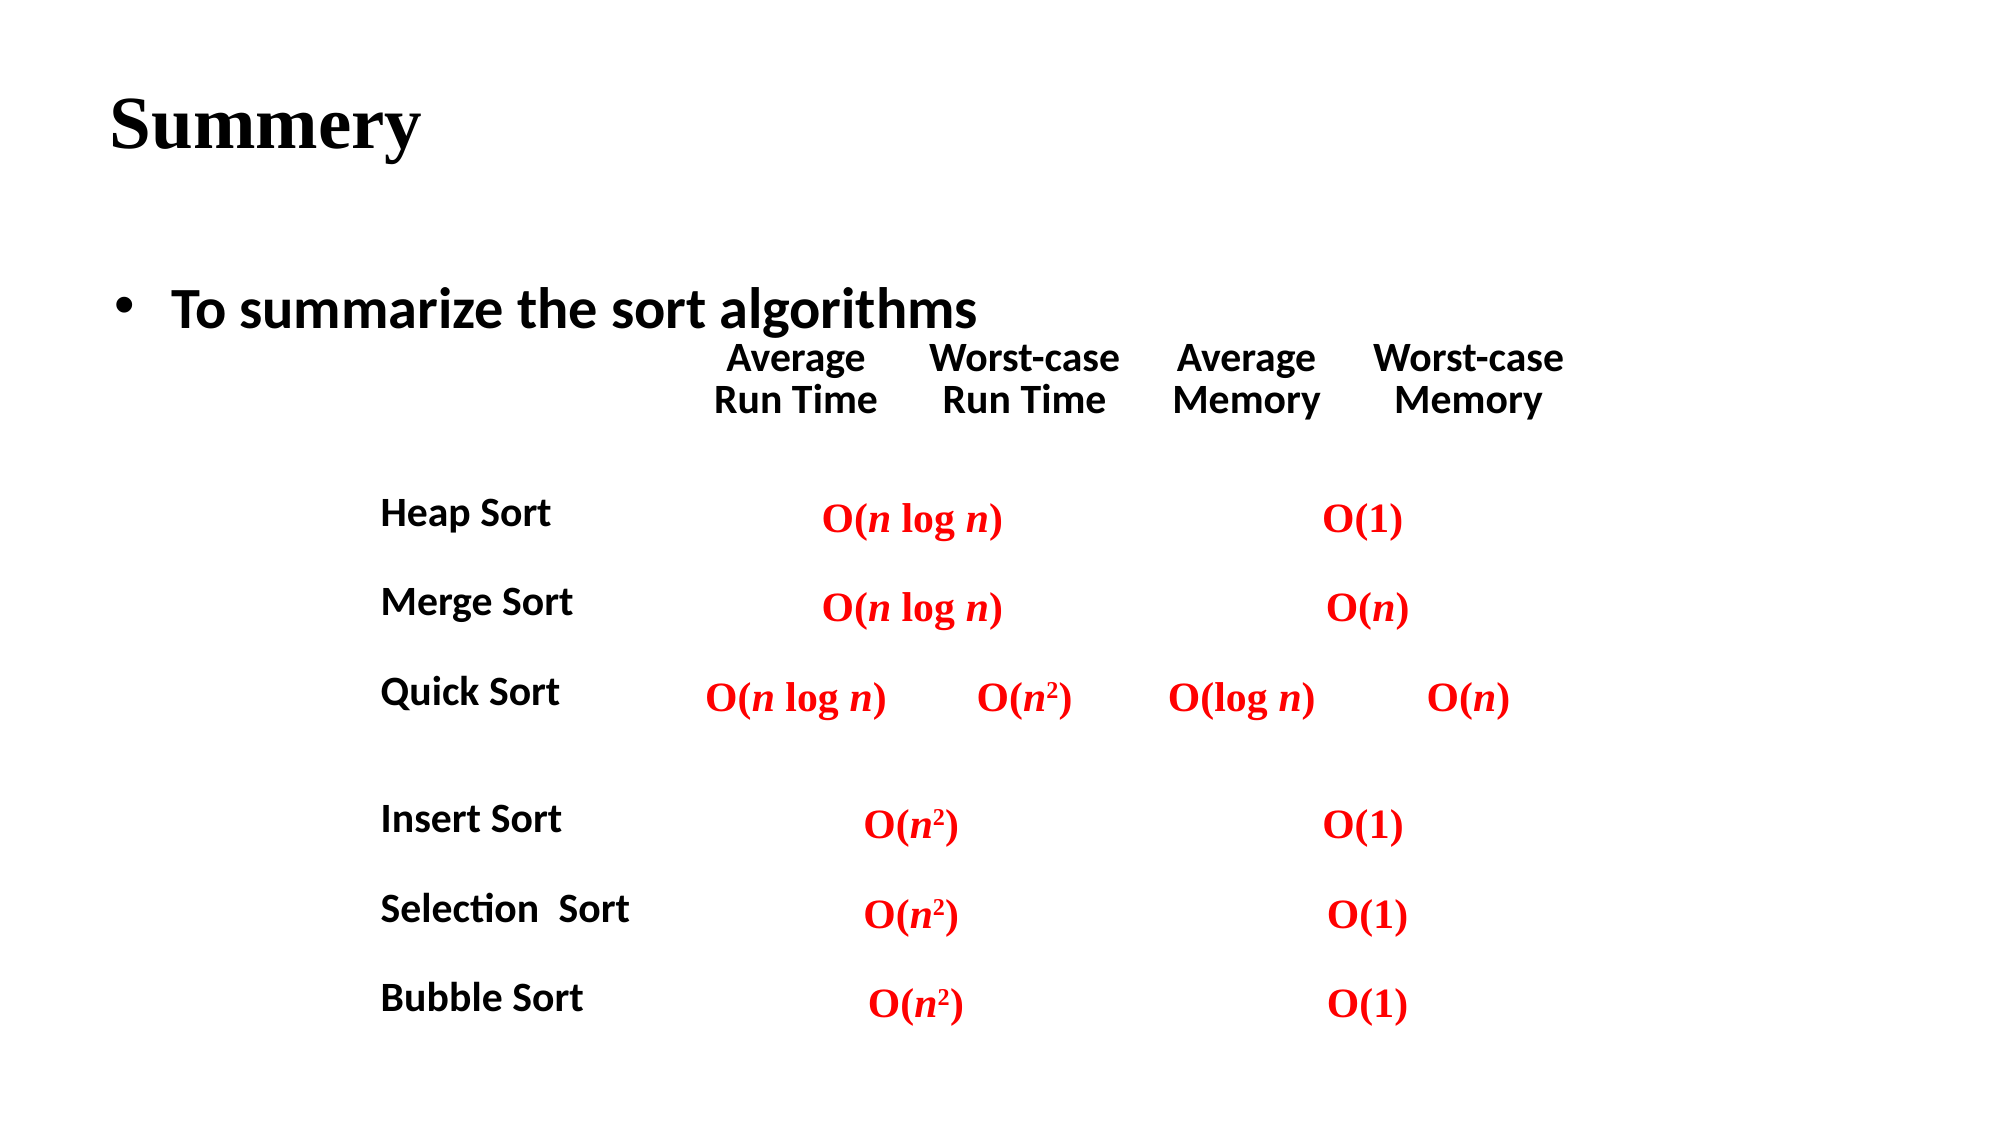

# Summery
To summarize the sort algorithms
|  | Average Run Time | Worst-case Run Time | Average Memory | Worst-case Memory |
| --- | --- | --- | --- | --- |
| Heap Sort | O(n log n) |  | O(1) |  |
| Merge Sort | O(n log n) |  | O(n) |  |
| Quick Sort | O(n log n) | O(n2) | O(log n) | O(n) |
| Insert Sort | O(n2) | O(1) |
| --- | --- | --- |
| Selection Sort | O(n2) | O(1) |
| Bubble Sort | O(n2) | O(1) |